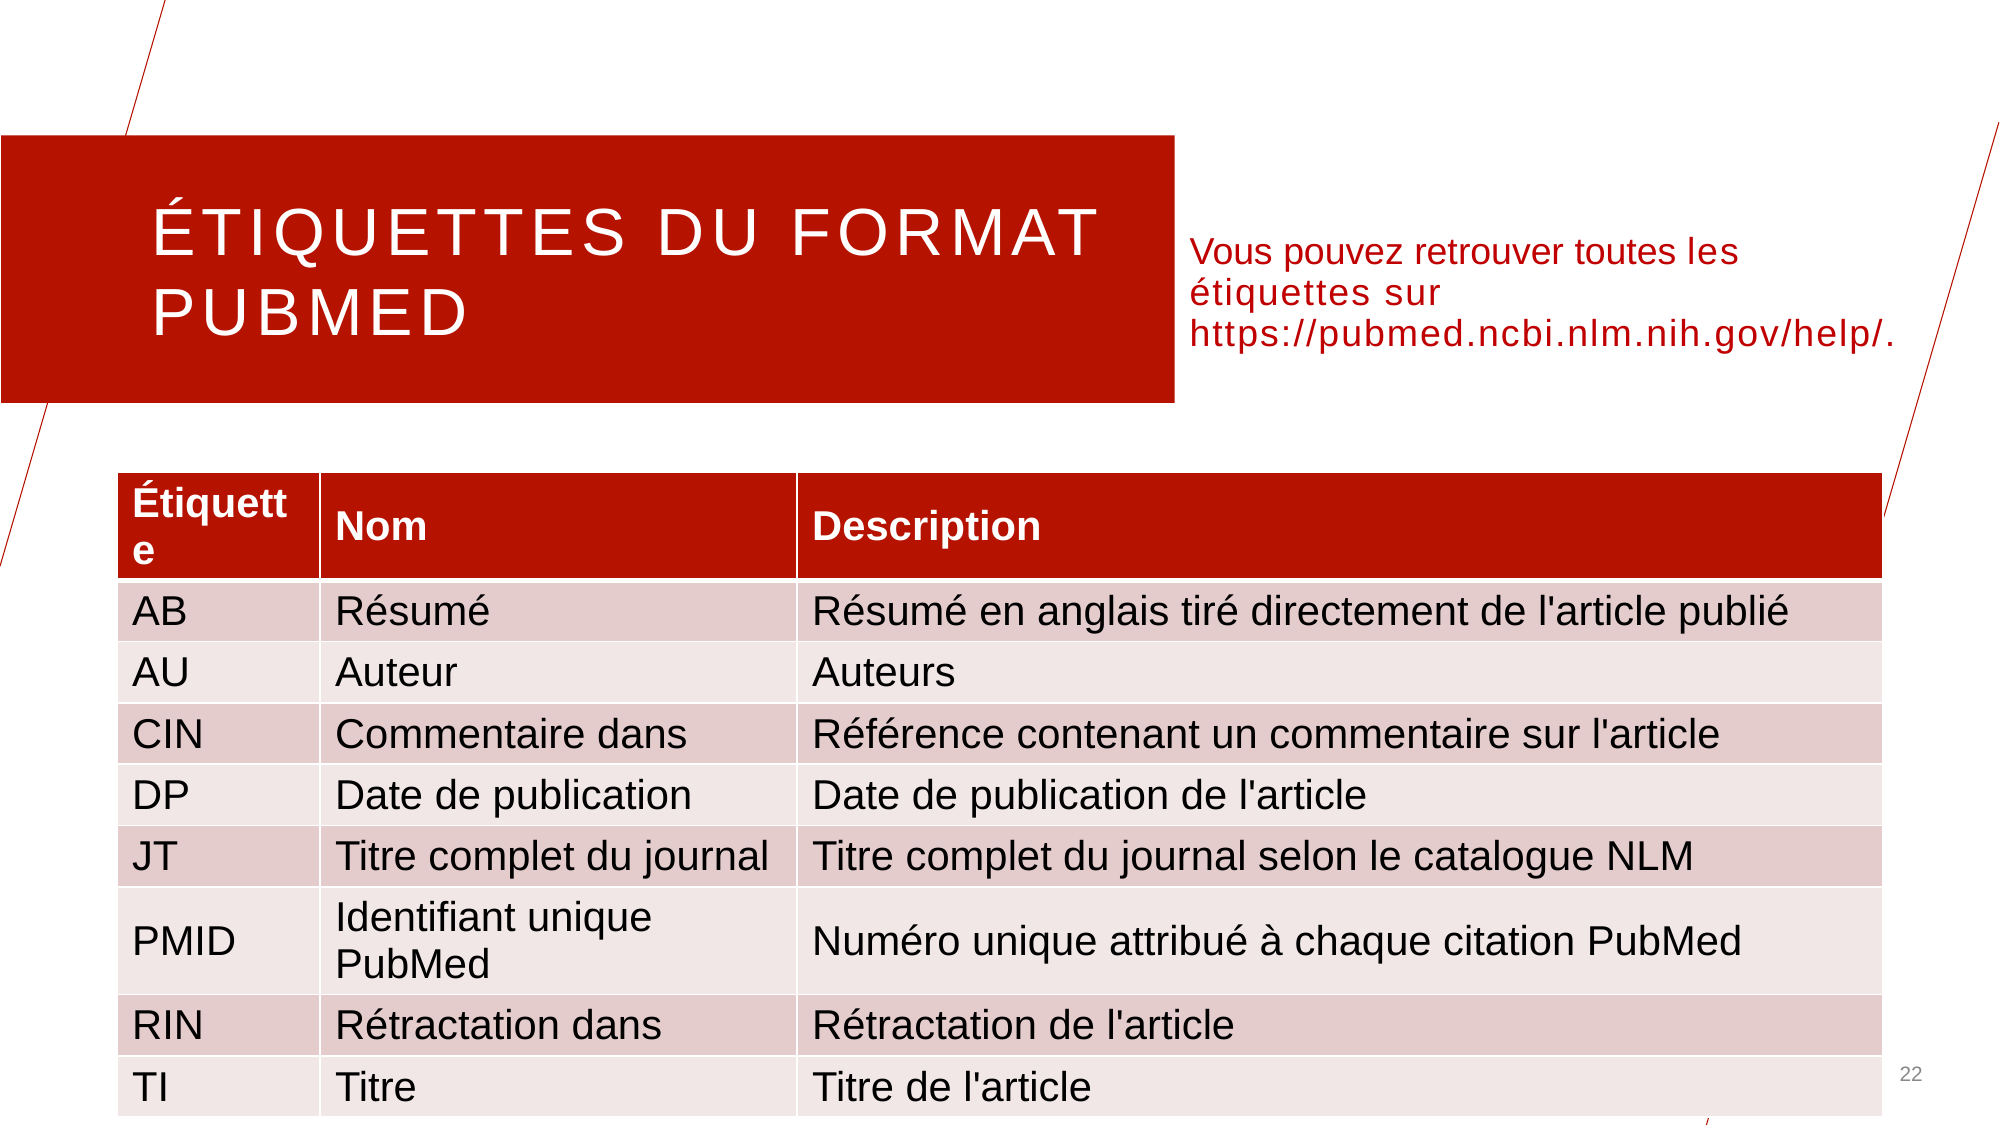

# Étiquettes du format PubMed
Vous pouvez retrouver toutes les étiquettes sur https://pubmed.ncbi.nlm.nih.gov/help/.
| Étiquette | Nom | Description |
| --- | --- | --- |
| AB | Résumé | Résumé en anglais tiré directement de l'article publié |
| AU | Auteur | Auteurs |
| CIN | Commentaire dans | Référence contenant un commentaire sur l'article |
| DP | Date de publication | Date de publication de l'article |
| JT | Titre complet du journal | Titre complet du journal selon le catalogue NLM |
| PMID | Identifiant unique PubMed | Numéro unique attribué à chaque citation PubMed |
| RIN | Rétractation dans | Rétractation de l'article |
| TI | Titre | Titre de l'article |
22